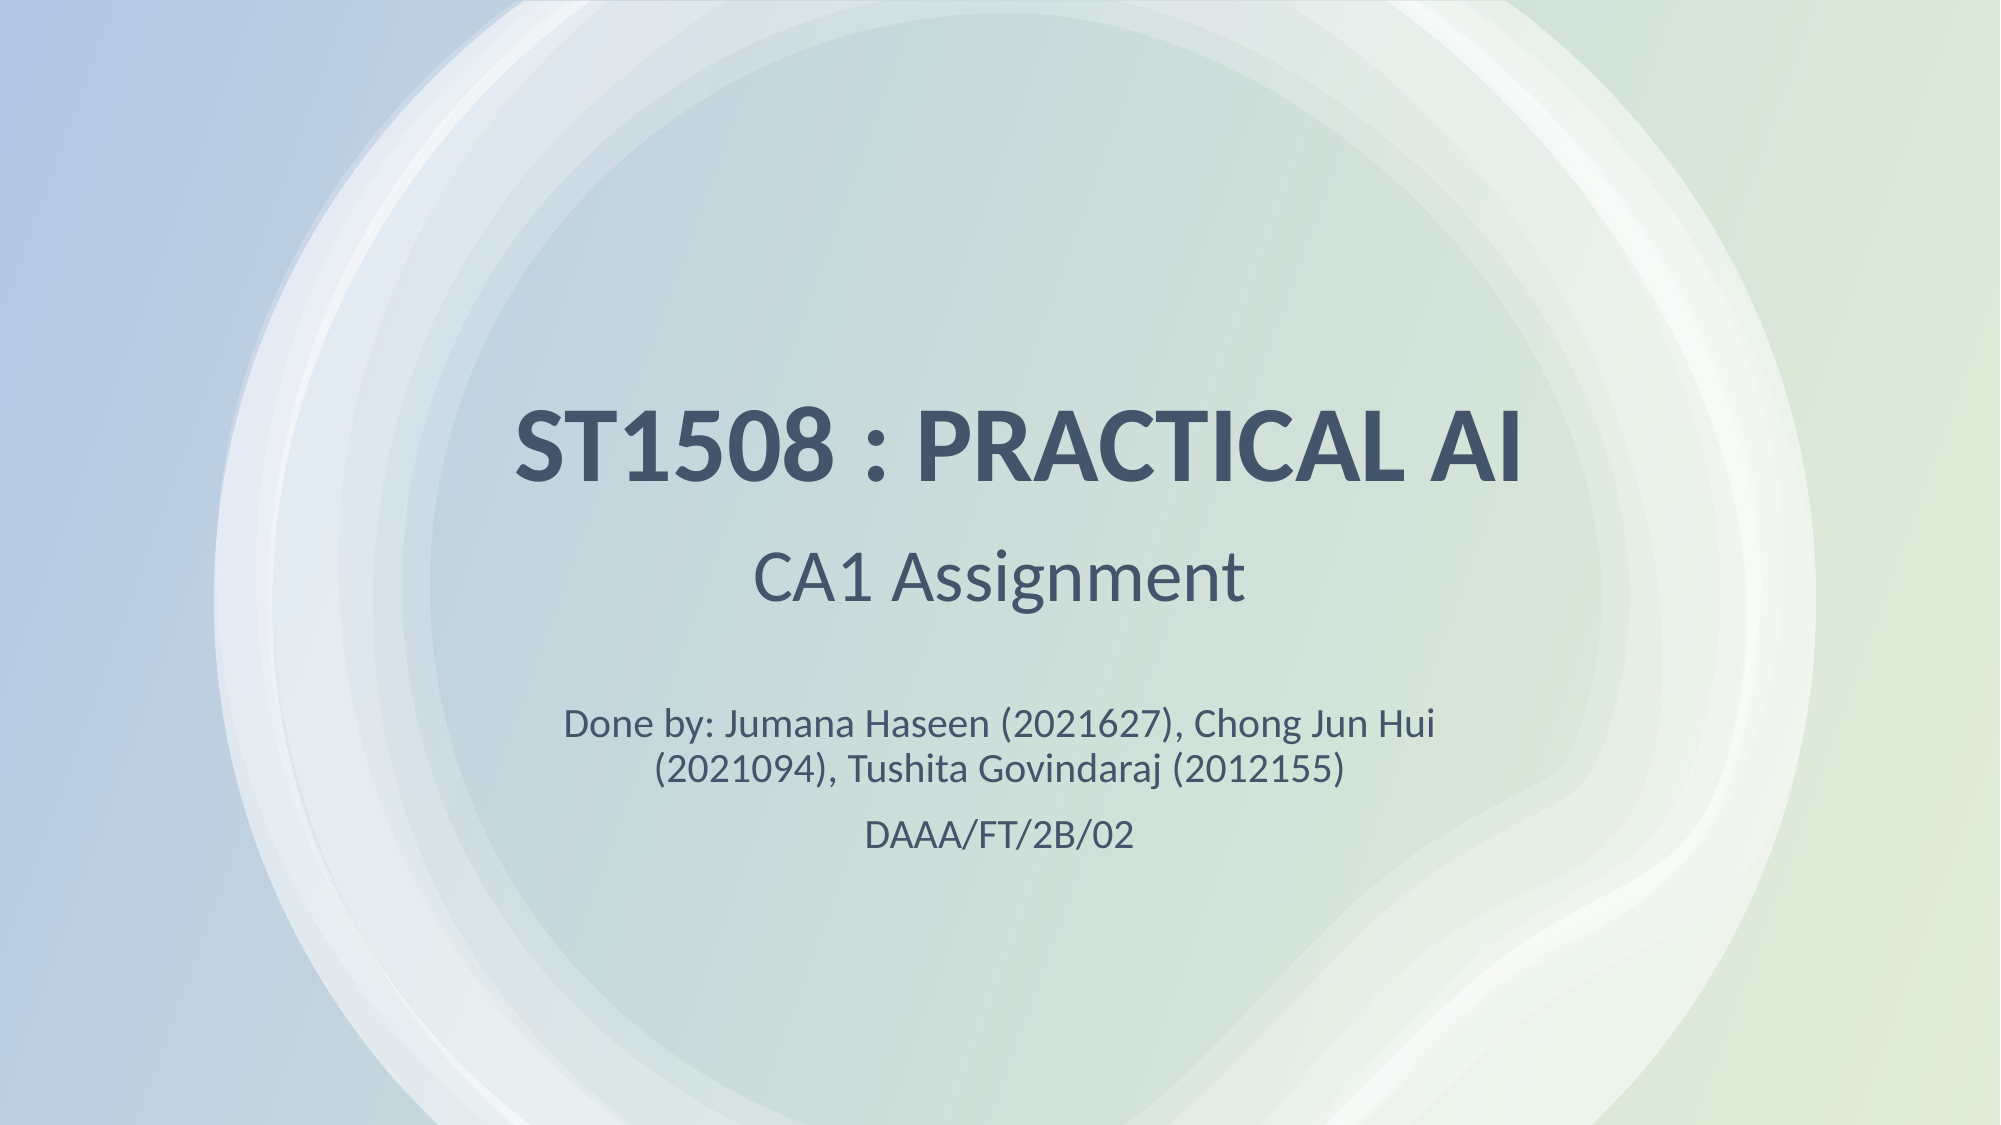

# ST1508 : PRACTICAL AI
CA1 Assignment
Done by: Jumana Haseen (2021627), Chong Jun Hui (2021094), Tushita Govindaraj (2012155)
DAAA/FT/2B/02